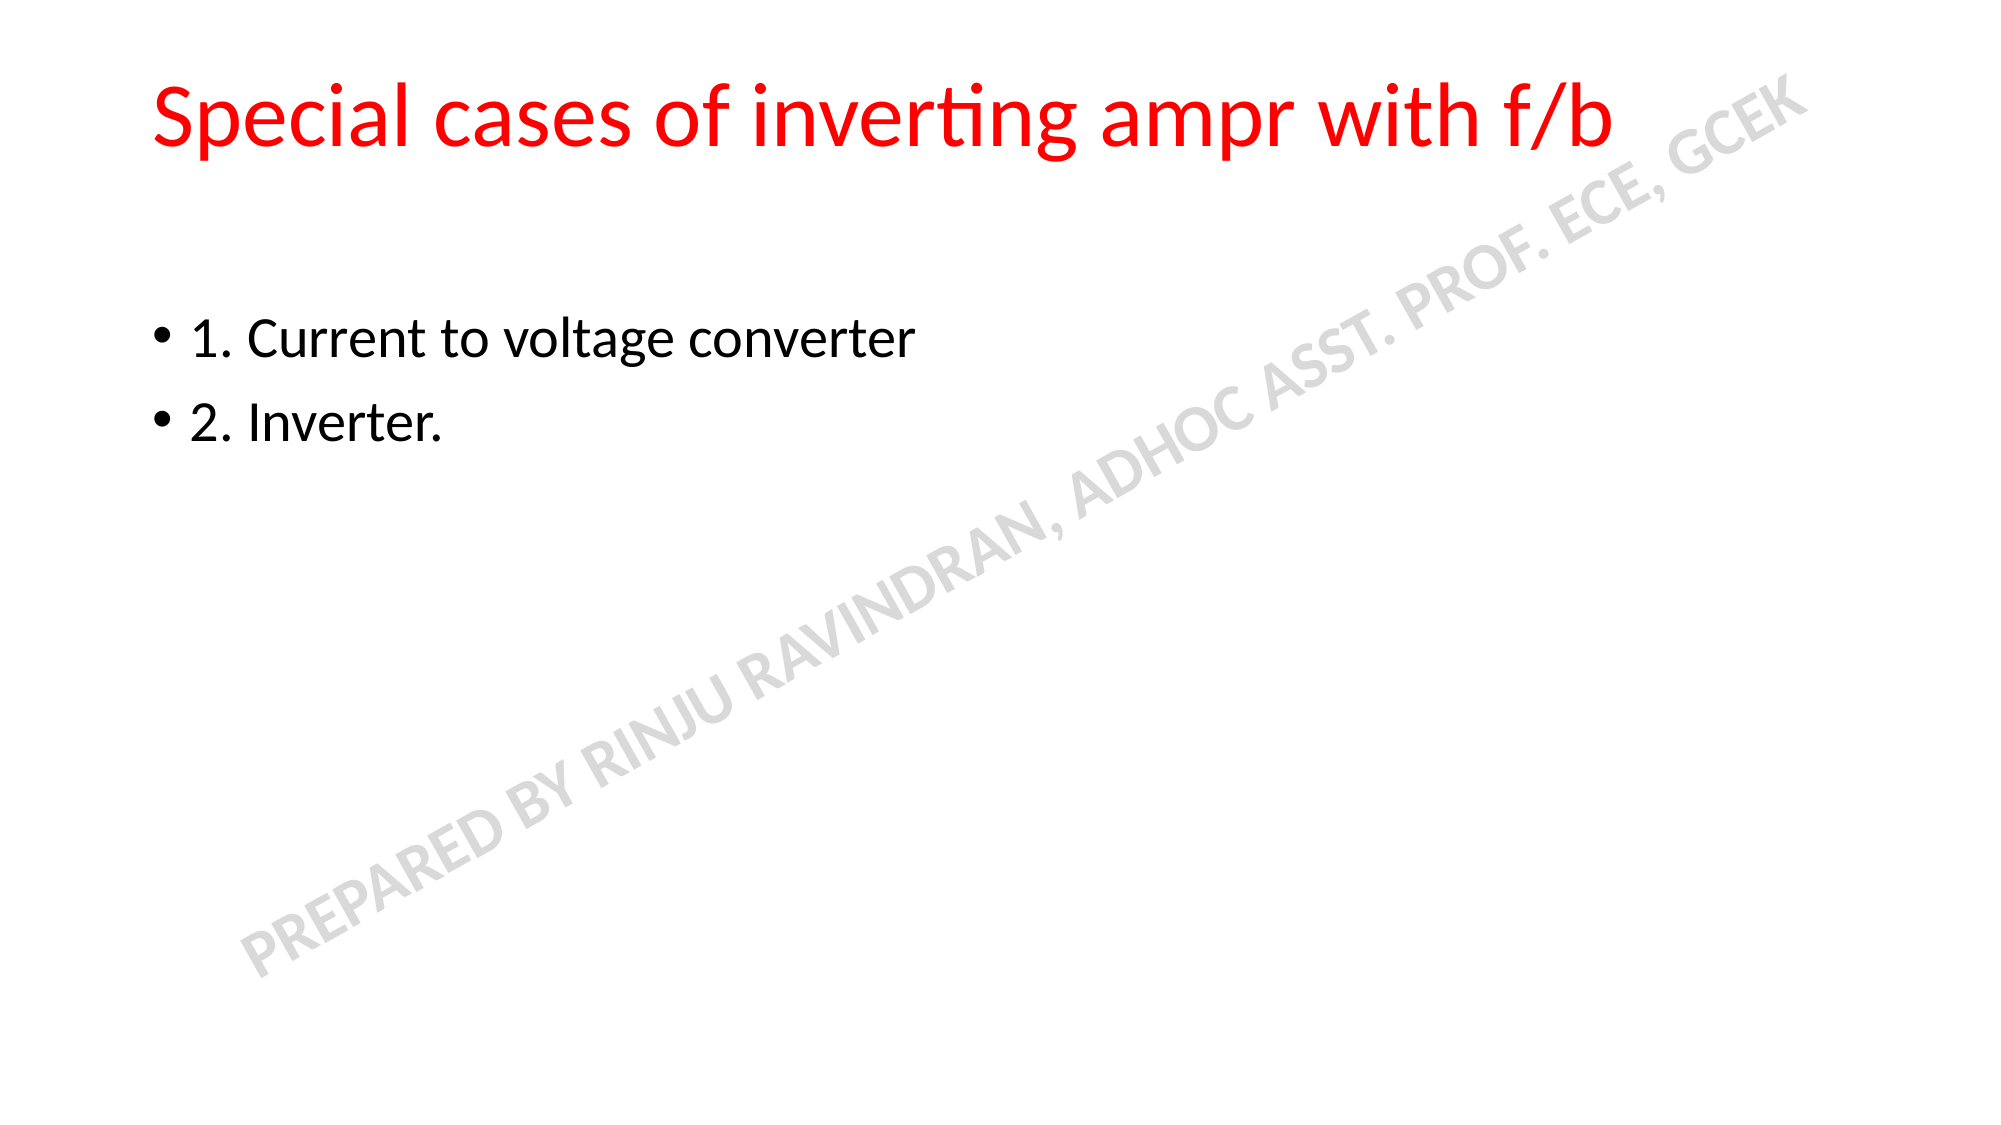

# Special cases of inverting ampr with f/b
1. Current to voltage converter
2. Inverter.